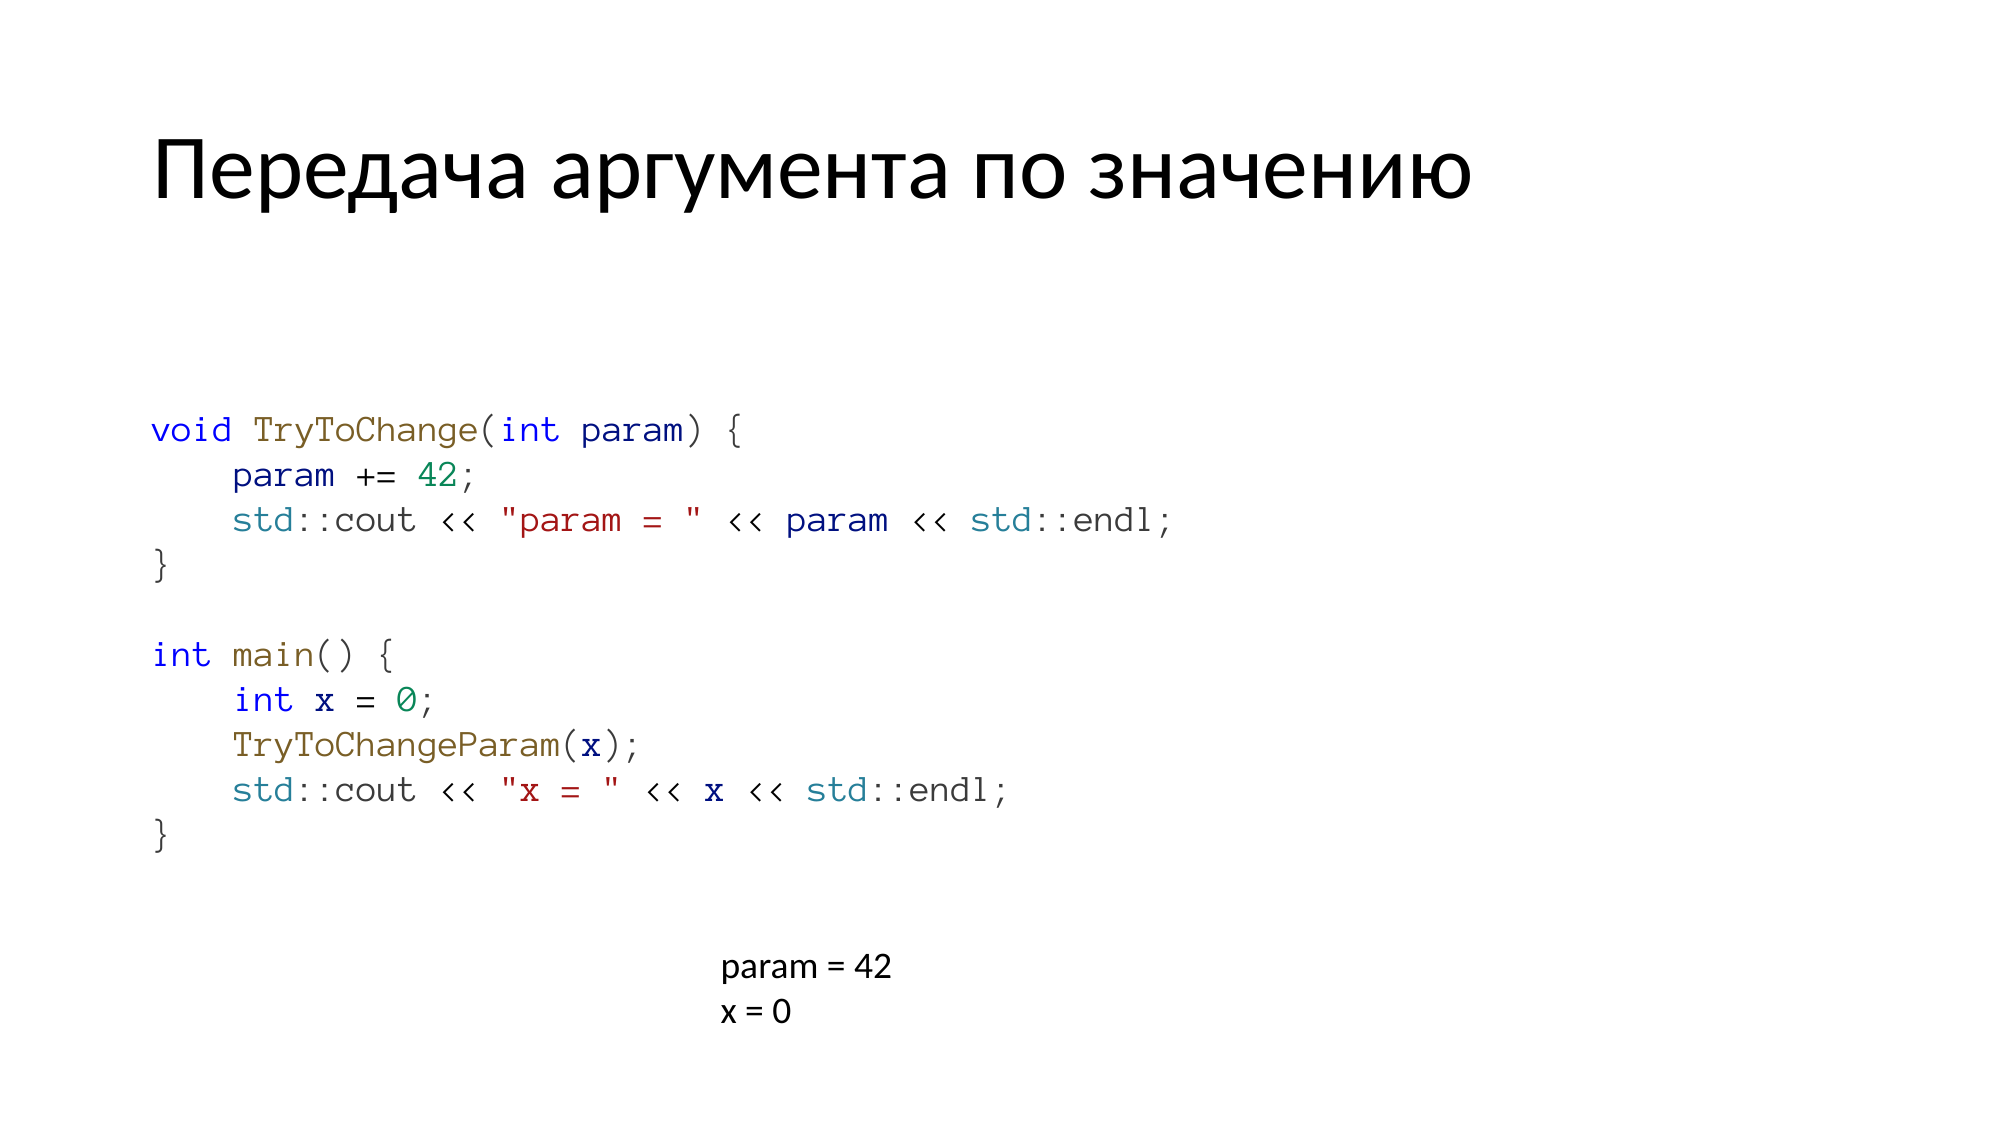

# Передача аргумента по значению
void TryToChange(int param) {
    param += 42;
    std::cout << "param = " << param << std::endl;
}
int main() {
    int x = 0;
    TryToChangeParam(x);
    std::cout << "x = " << x << std::endl;
}
param = 42
x = 0